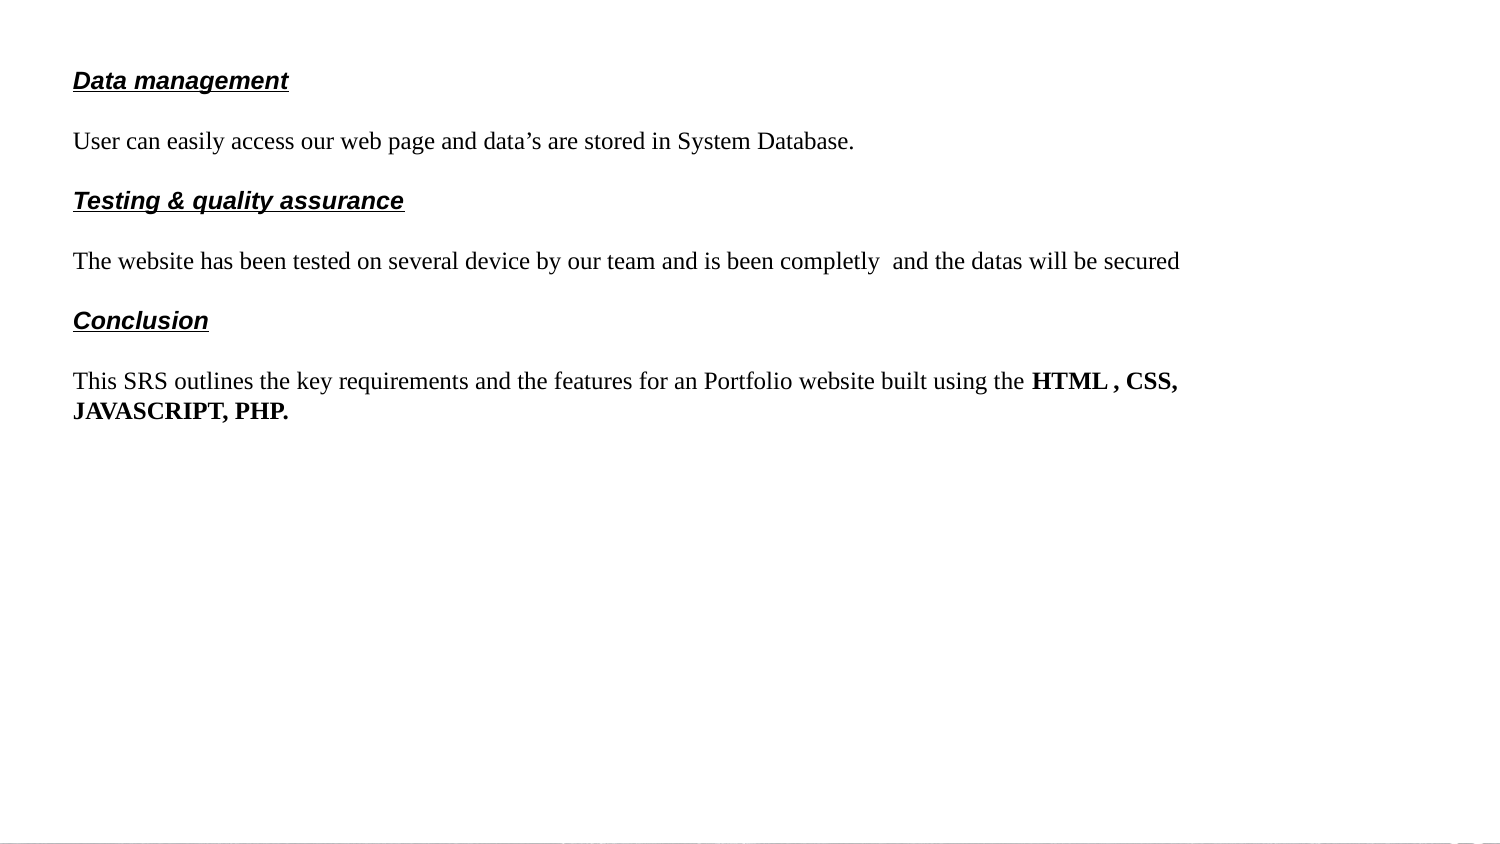

Data management

User can easily access our web page and data’s are stored in System Database.

Testing & quality assurance

The website has been tested on several device by our team and is been completly  and the datas will be secured

Conclusion

This SRS outlines the key requirements and the features for an Portfolio website built using the HTML , CSS,
JAVASCRIPT, PHP.